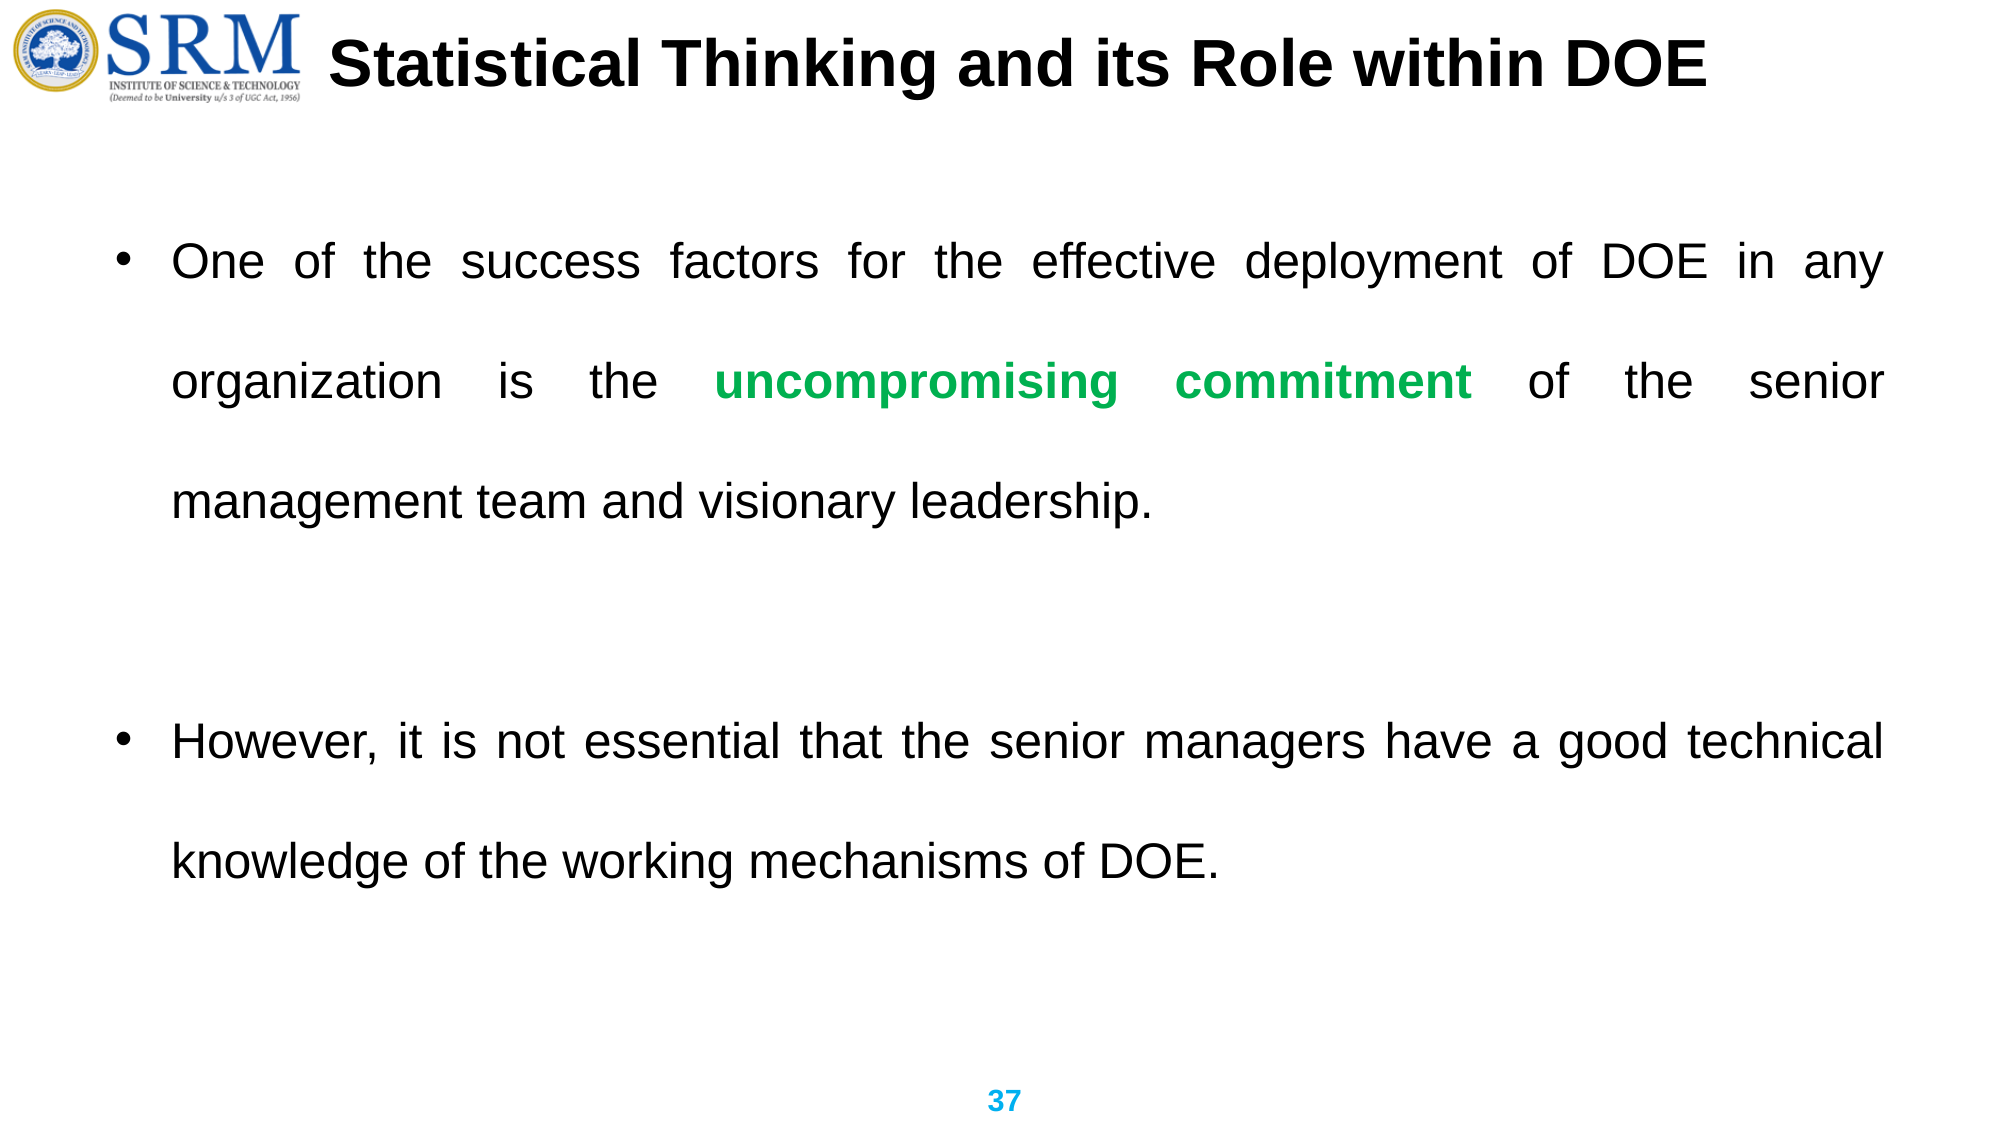

# Statistical Thinking and its Role within DOE
One of the success factors for the effective deployment of DOE in any organization is the uncompromising commitment of the senior management team and visionary leadership.

However, it is not essential that the senior managers have a good technical knowledge of the working mechanisms of DOE.
37